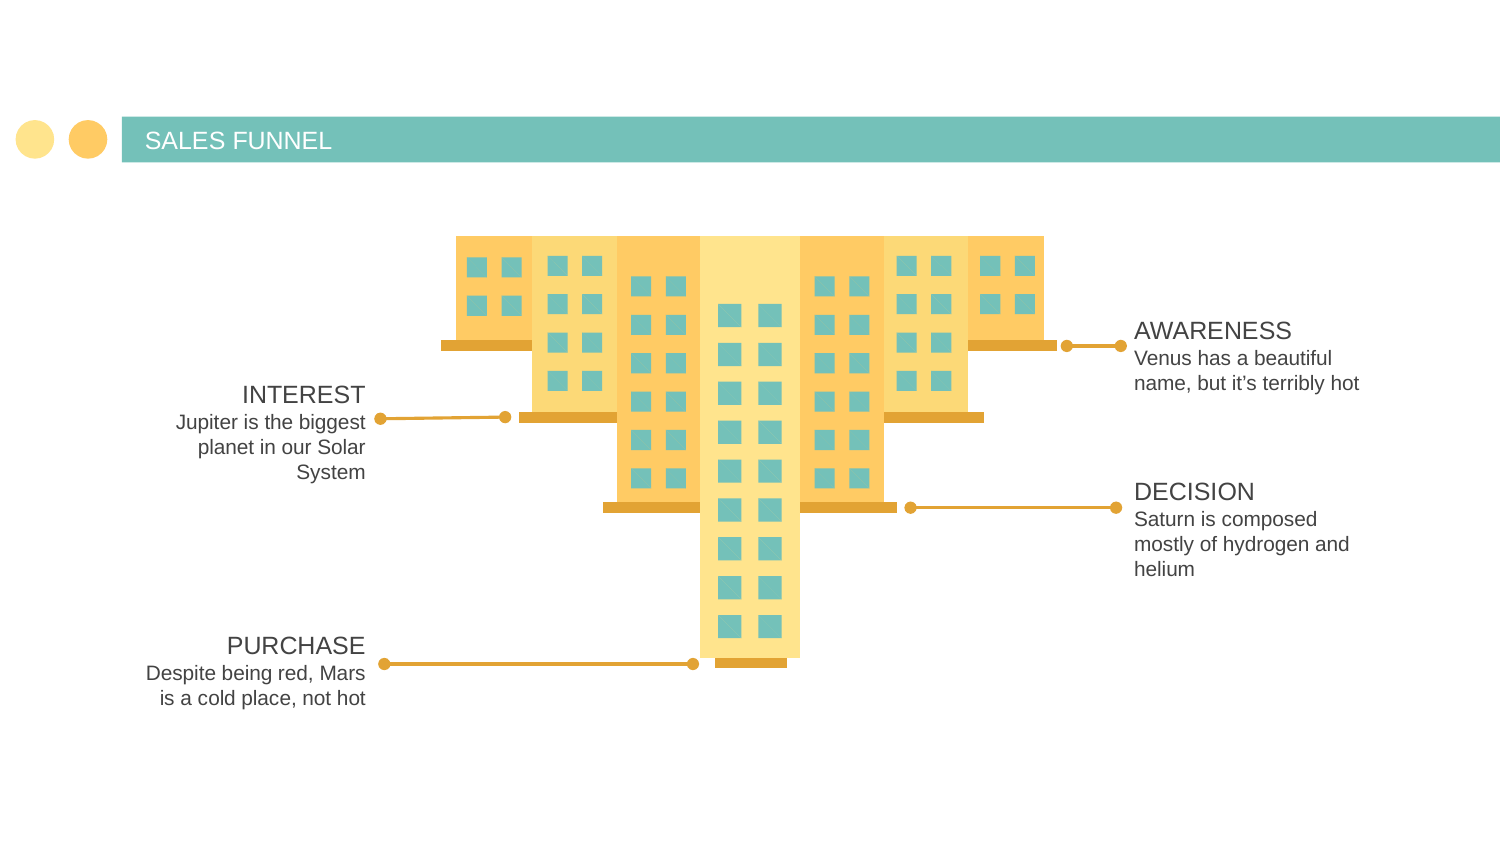

# SALES FUNNEL

AWARENESS
Venus has a beautiful name, but it’s terribly hot

INTEREST
Jupiter is the biggest planet in our Solar System

DECISION
Saturn is composed mostly of hydrogen and helium

PURCHASE
Despite being red, Mars is a cold place, not hot